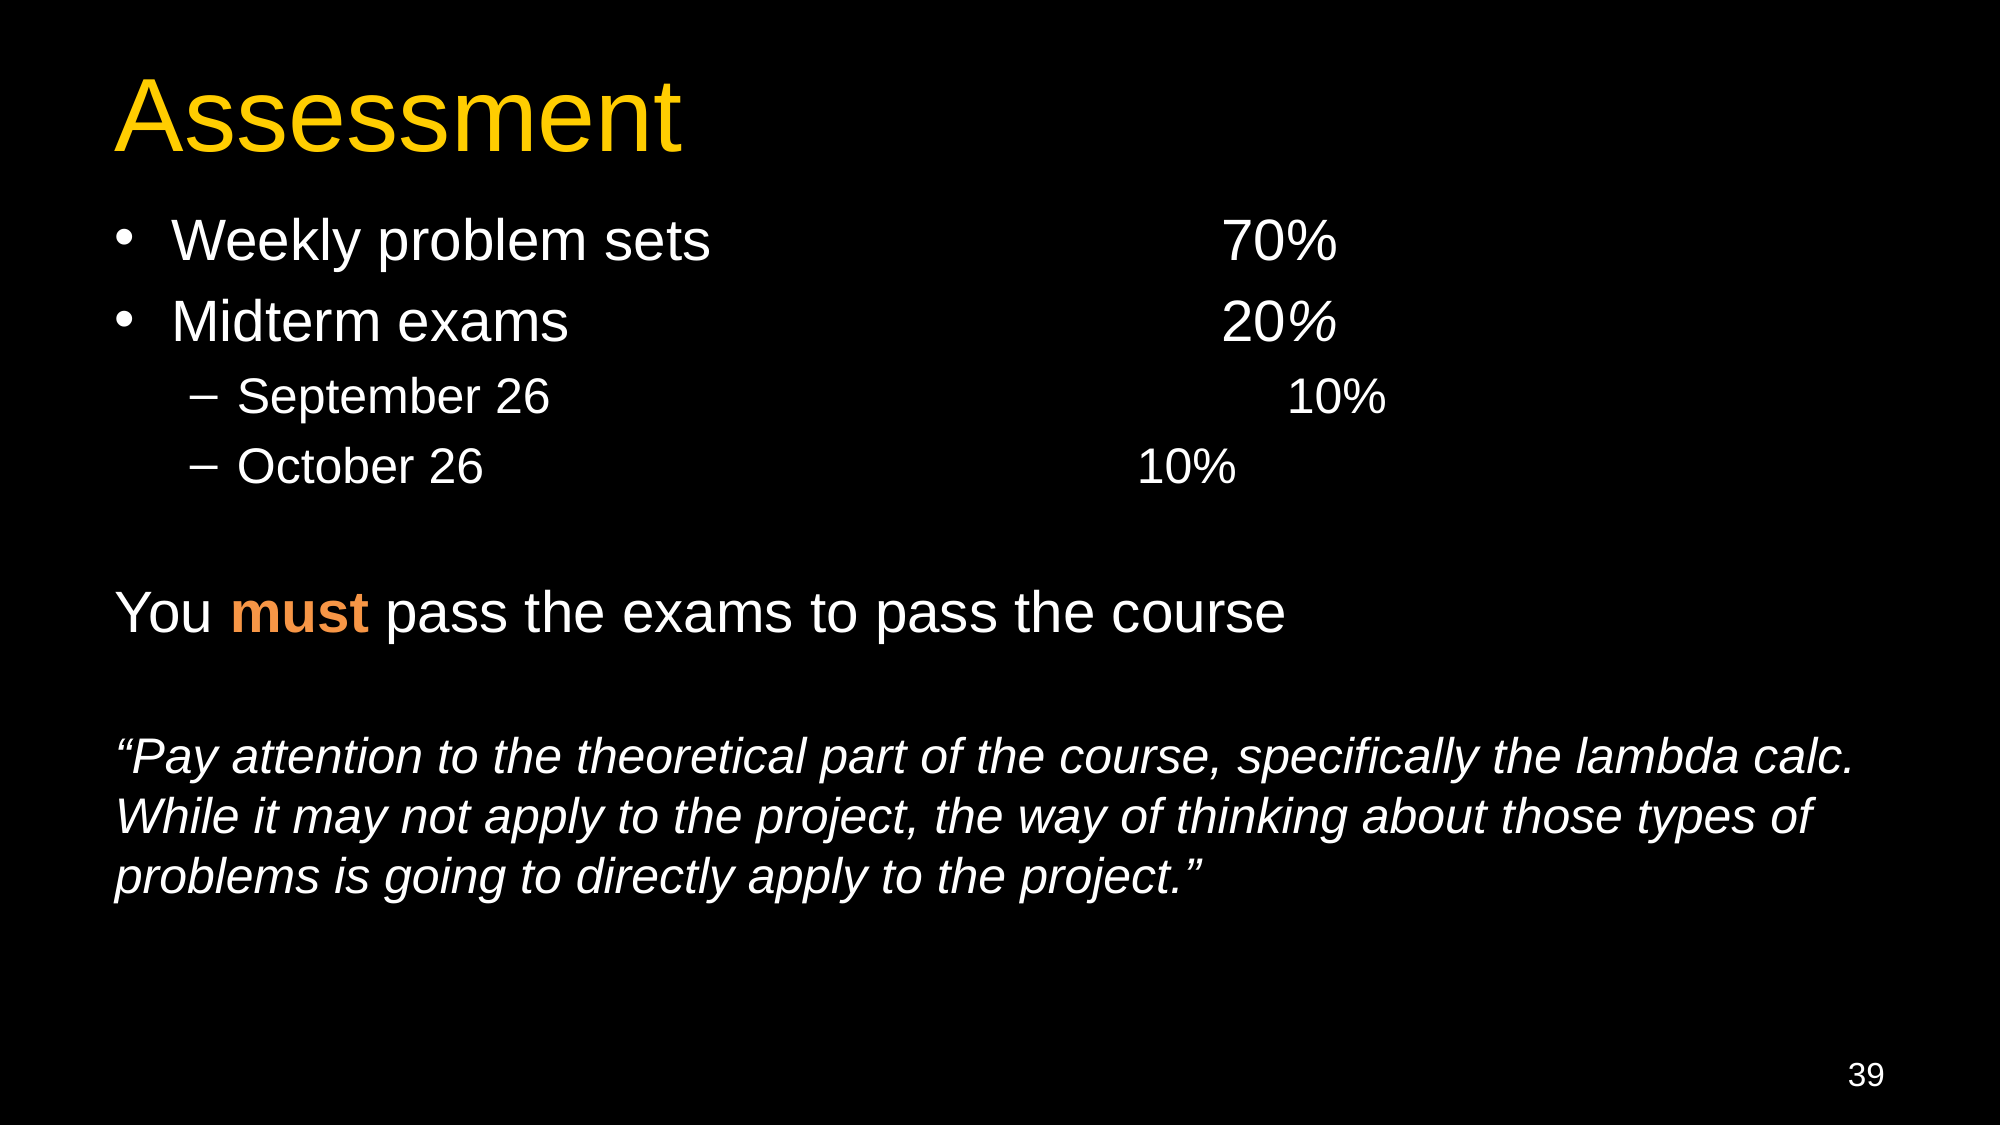

# Assessment
Weekly problem sets				70%
Midterm exams					20%
September 26					10%
October 26					10%

You must pass the exams to pass the course

“Pay attention to the theoretical part of the course, specifically the lambda calc. While it may not apply to the project, the way of thinking about those types of problems is going to directly apply to the project.”
39